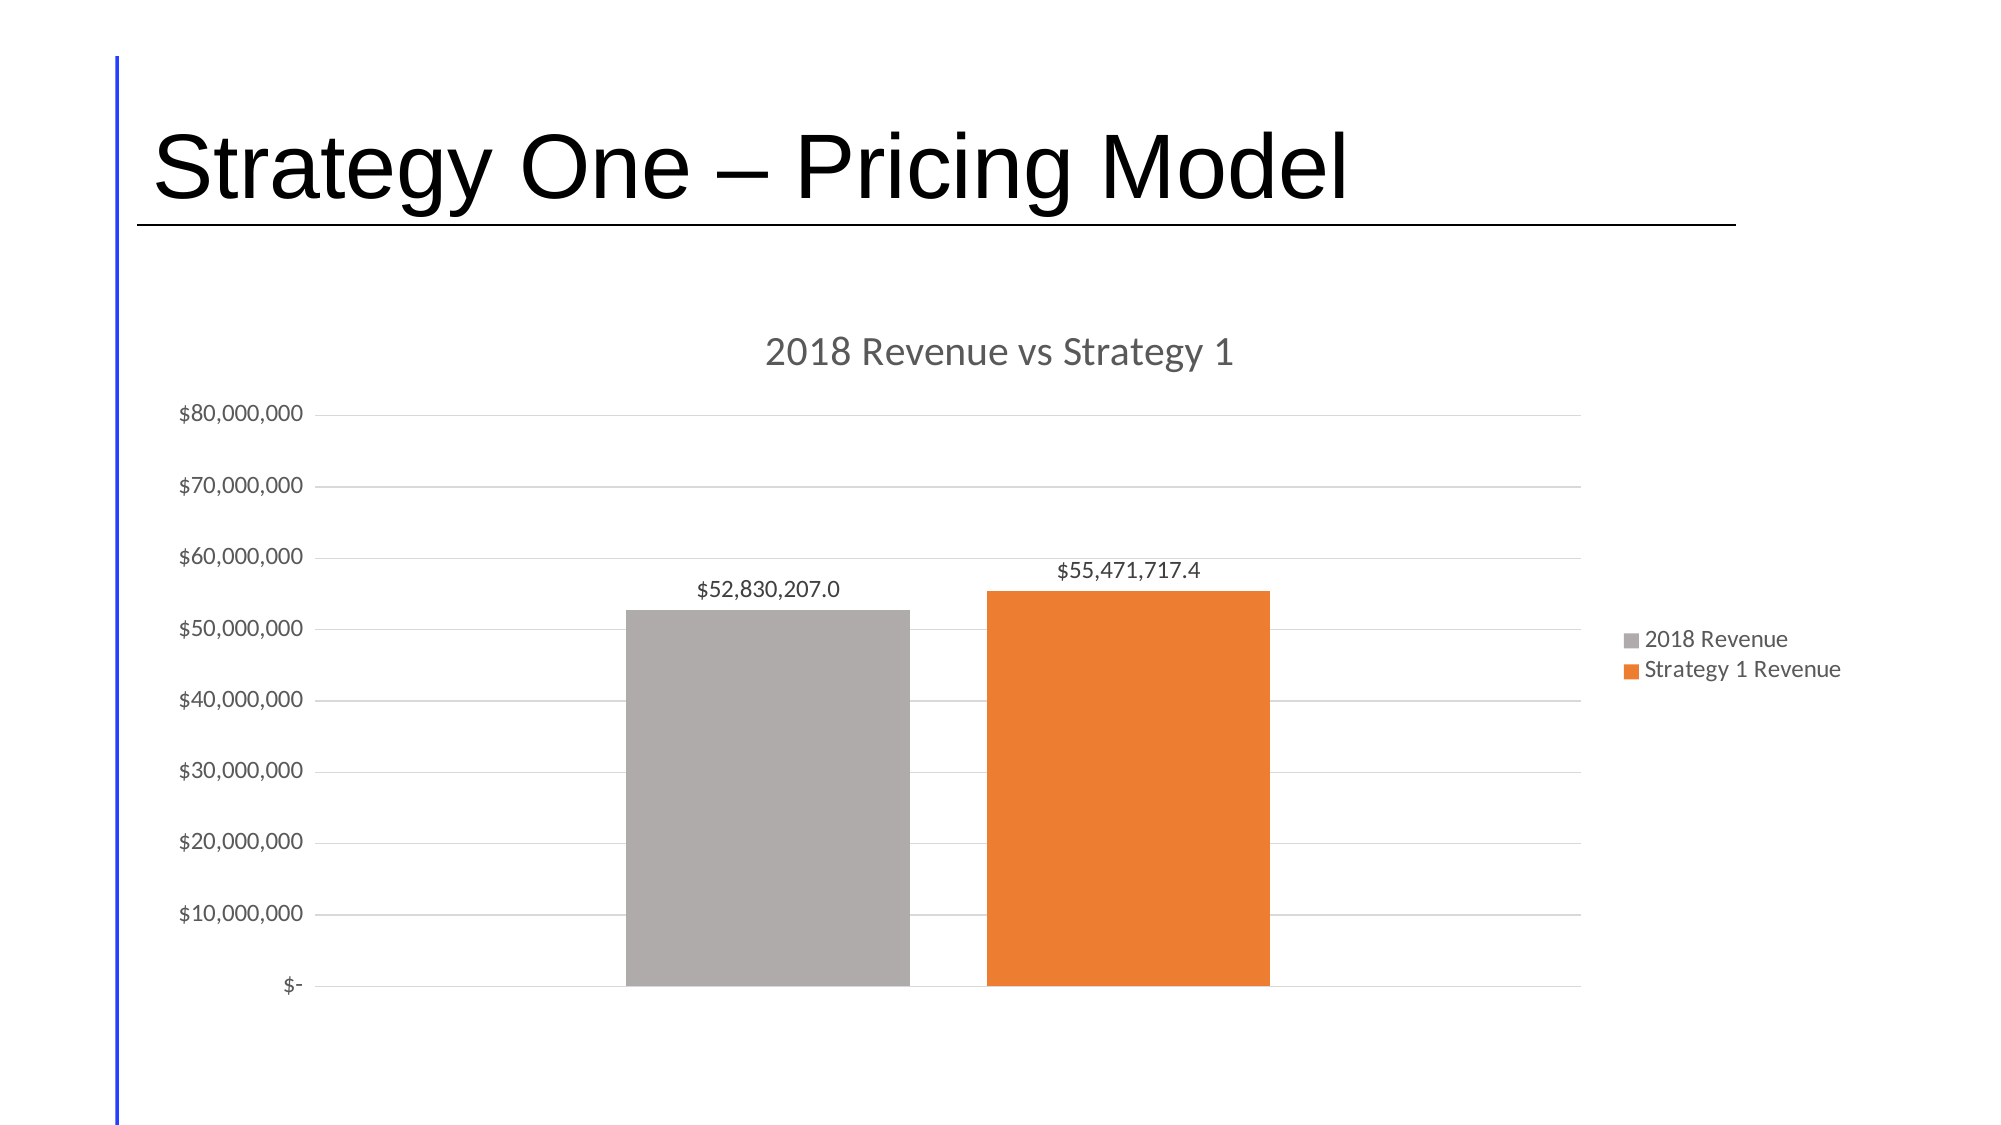

# Strategy One – Pricing Model

### Chart: 2018 Revenue vs Strategy 1

| Category |  |  |
|---|---|---|
| Gross Revenue | 52830207.0 | 55471717.35000001 |